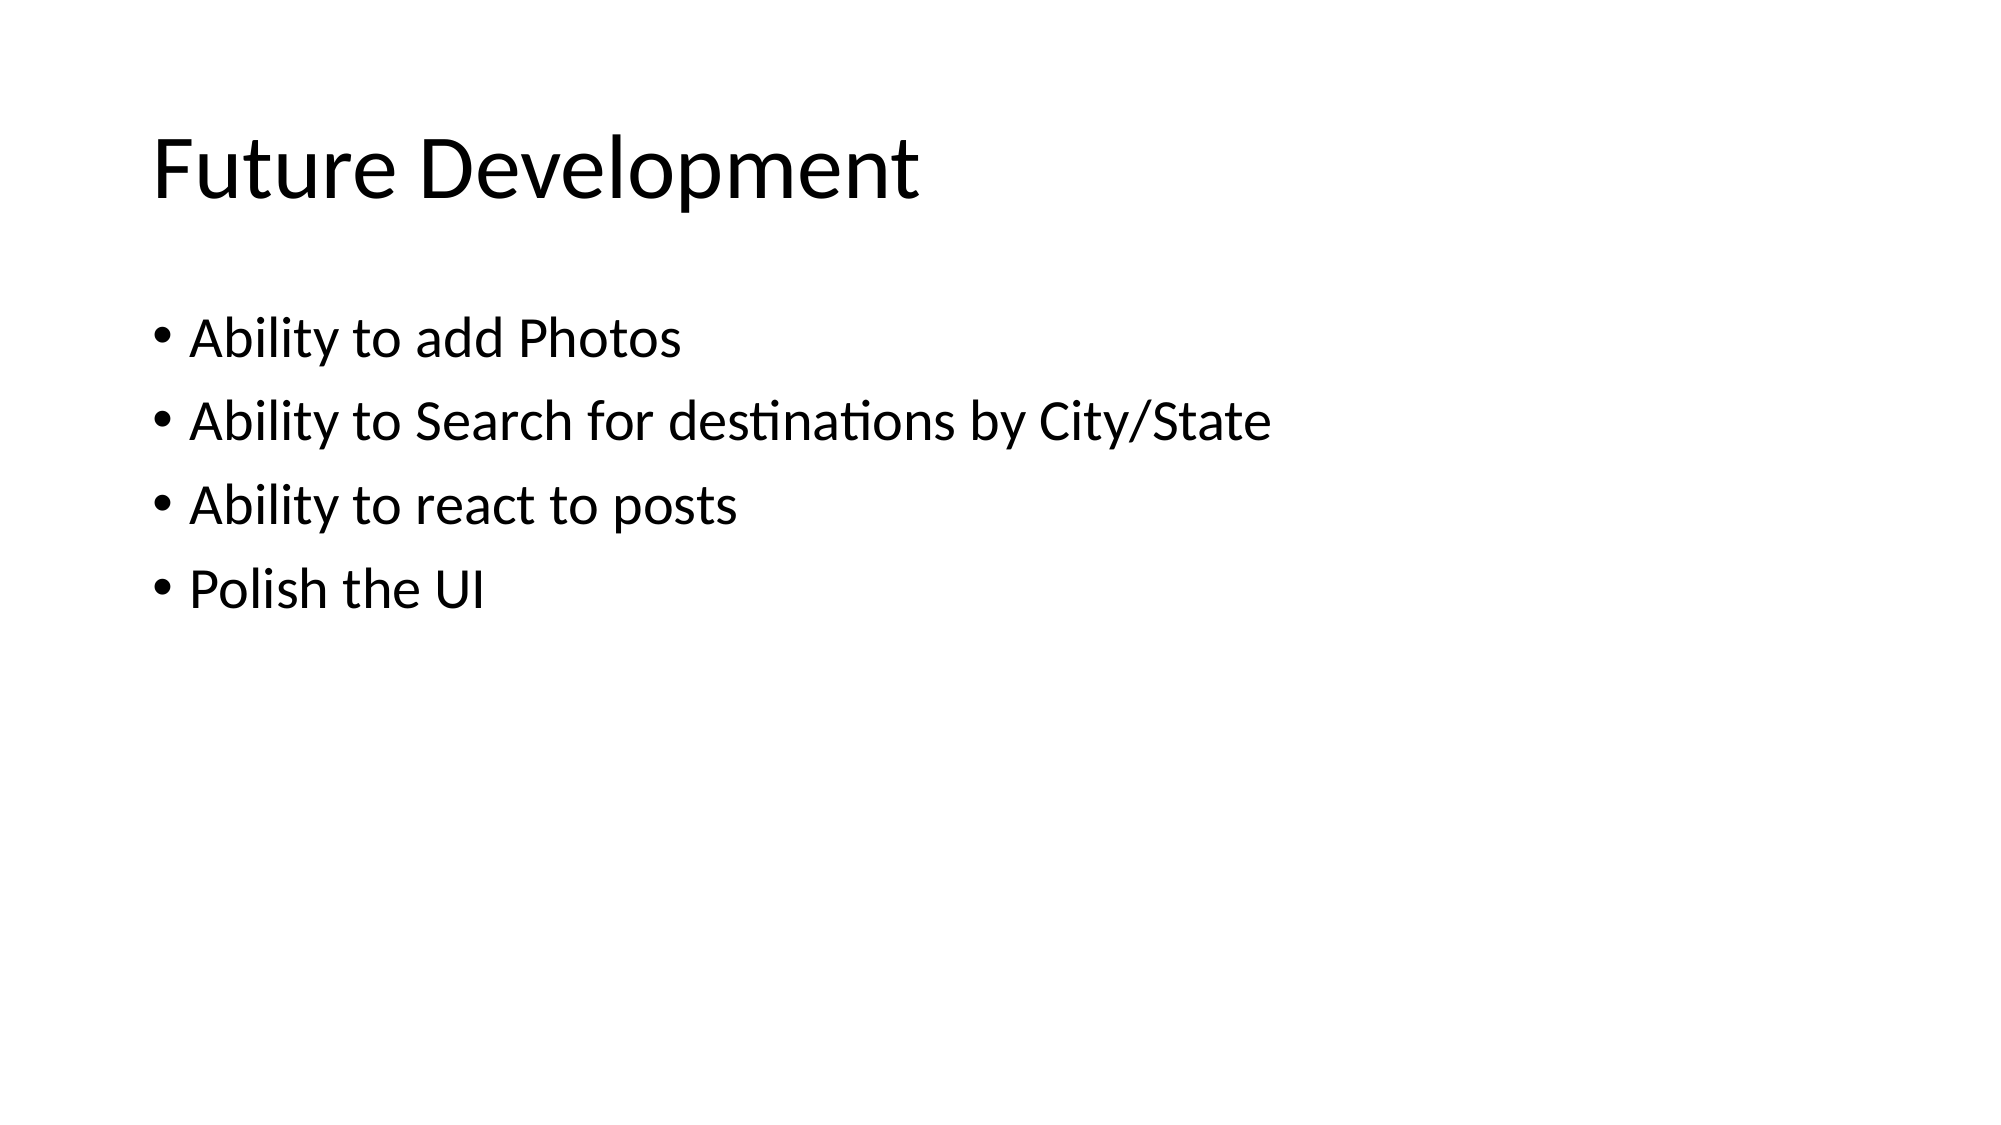

# Future Development
Ability to add Photos
Ability to Search for destinations by City/State
Ability to react to posts
Polish the UI